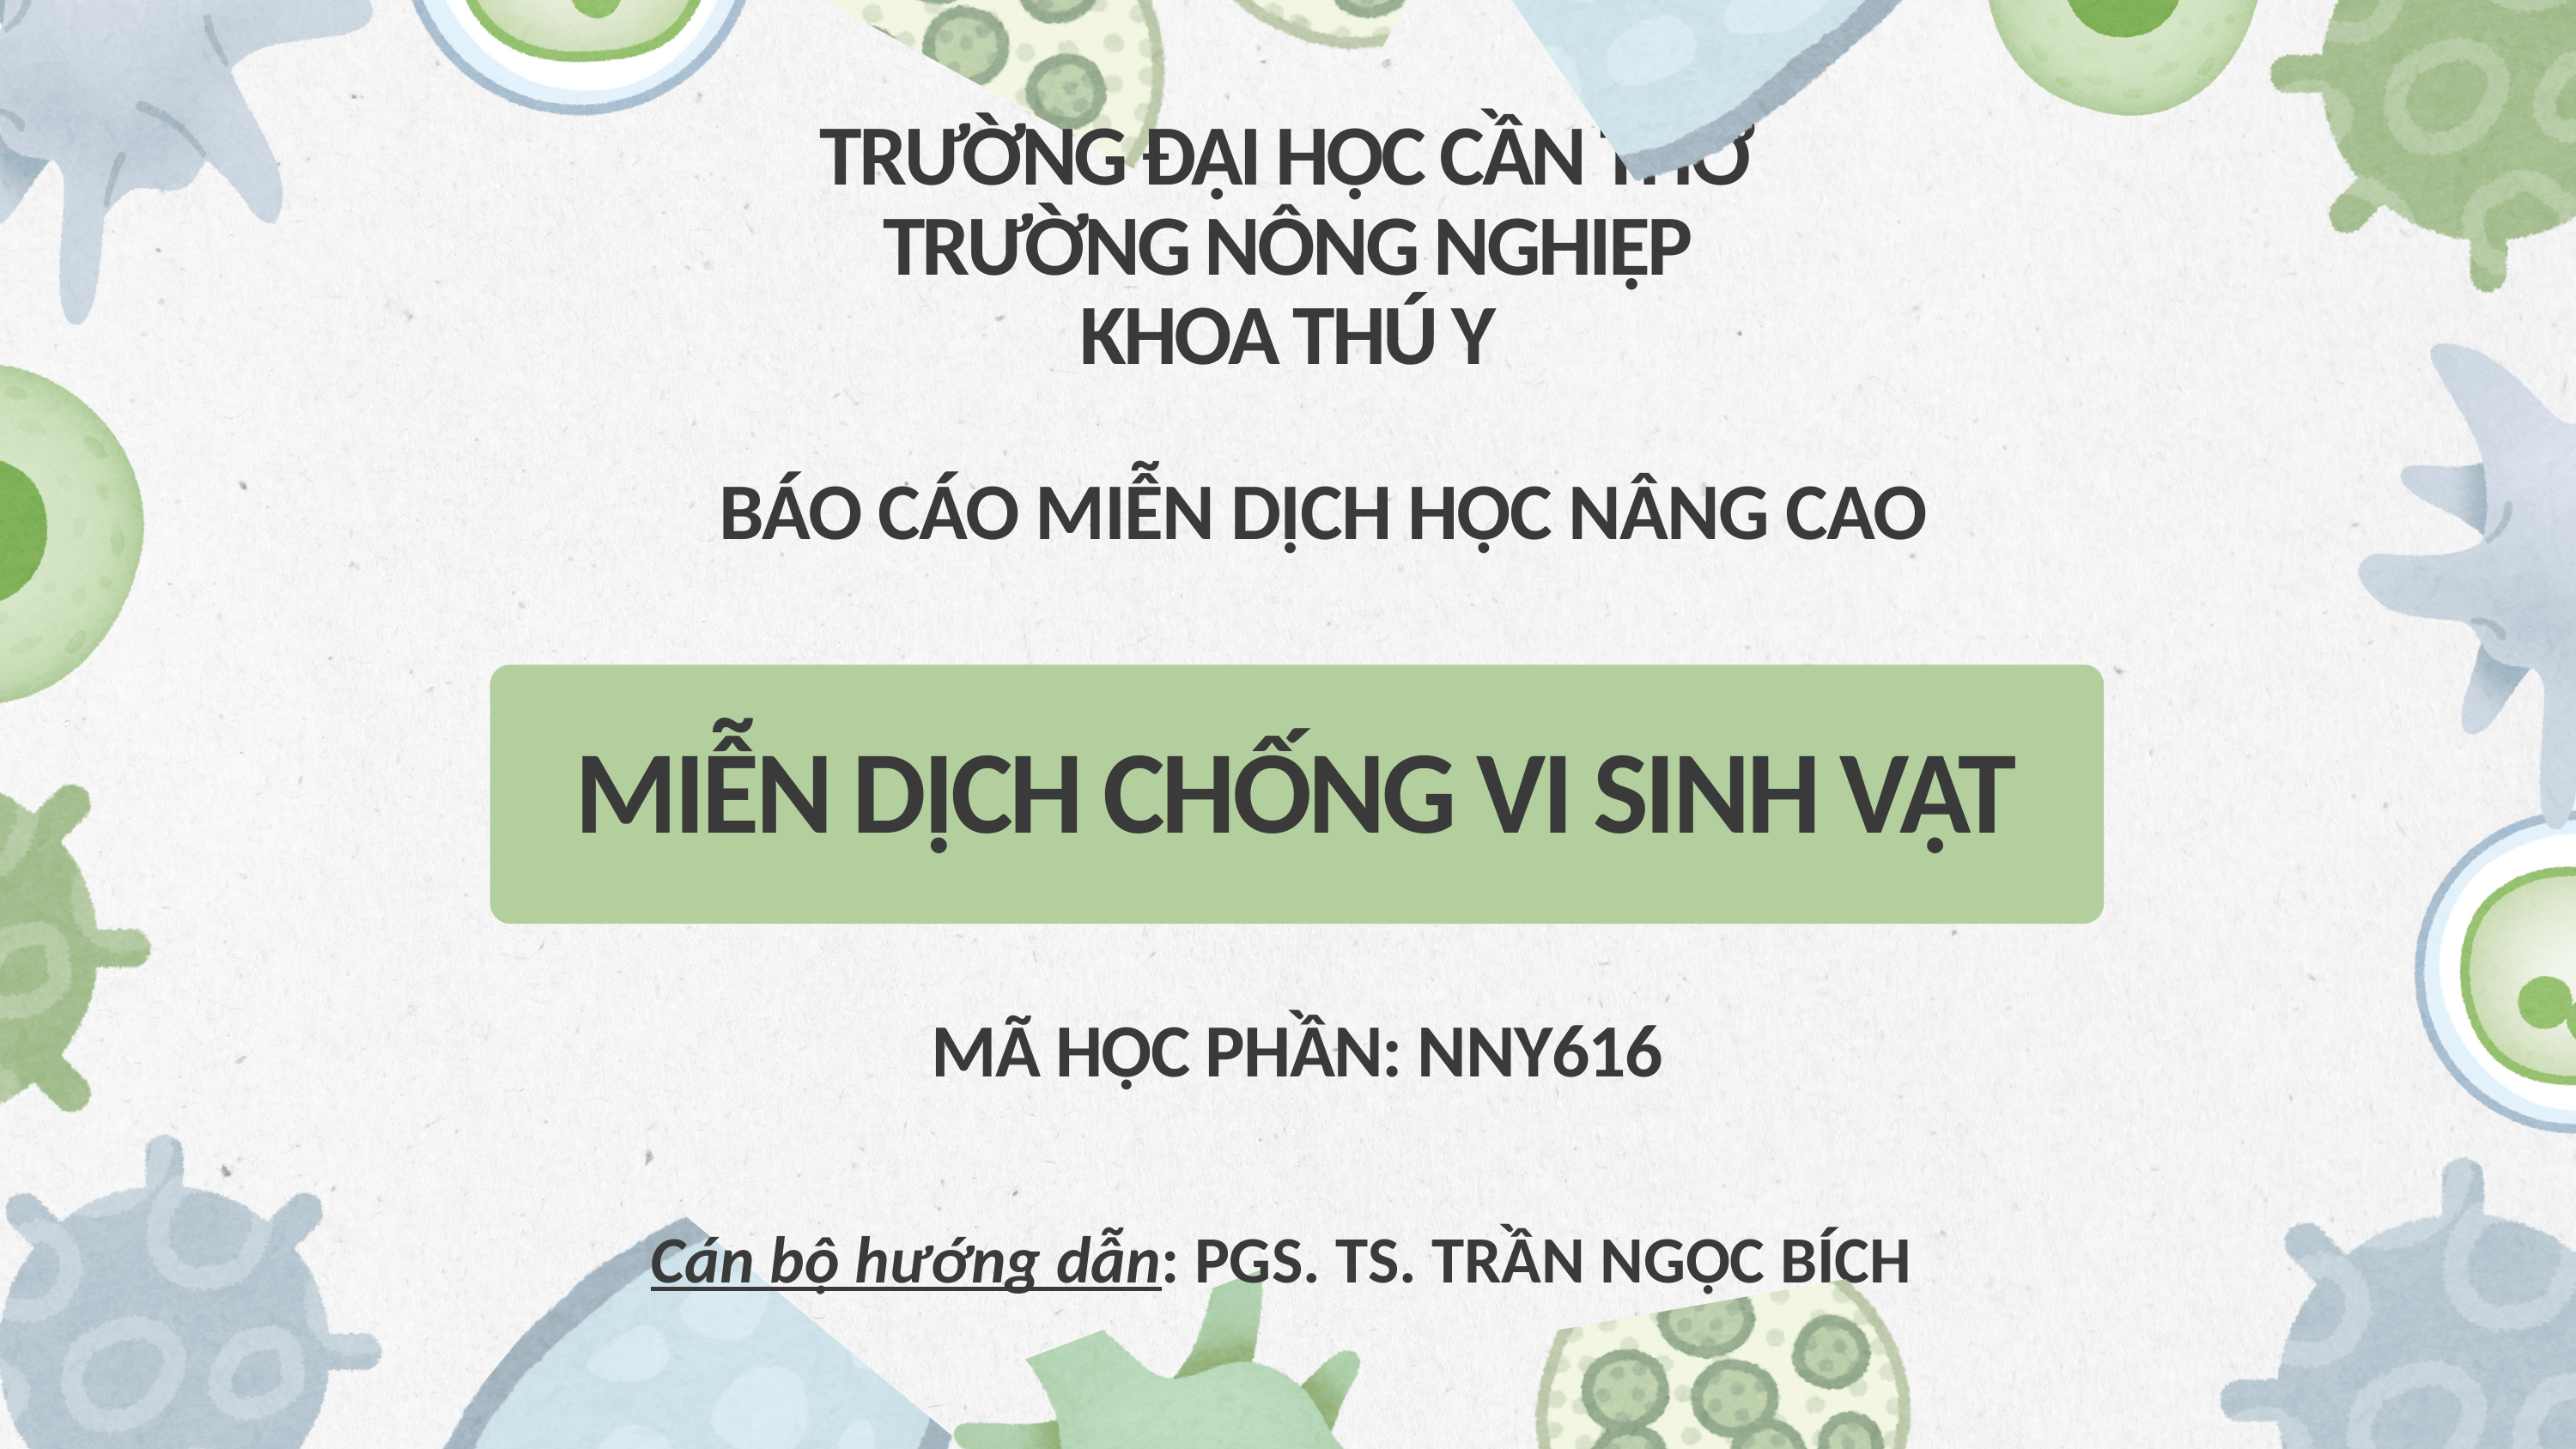

TRƯỜNG ĐẠI HỌC CẦN THƠ
TRƯỜNG NÔNG NGHIỆP
KHOA THÚ Y

BÁO CÁO MIỄN DỊCH HỌC NÂNG CAO

MIỄN DỊCH CHỐNG VI SINH VẬT

MÃ HỌC PHẦN: NNY616

Cán bộ hướng dẫn: PGS. TS. TRẦN NGỌC BÍCH